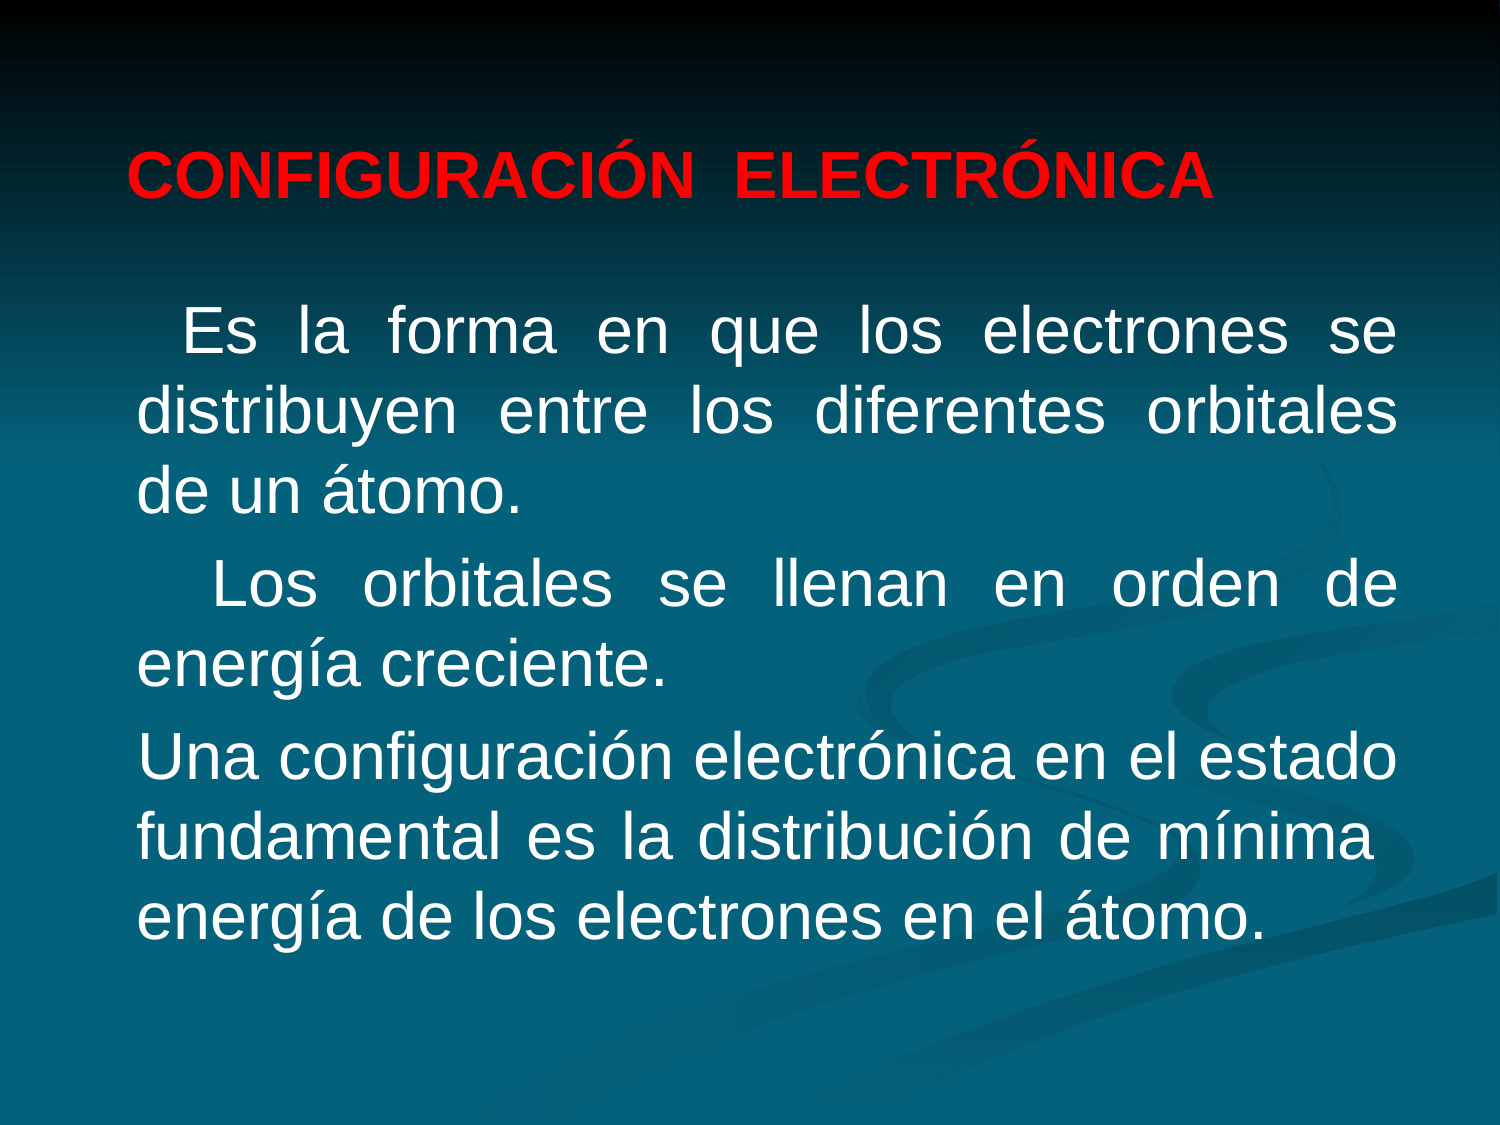

# CONFIGURACIÓN  ELECTRÓNICA
   Es la forma en que los electrones se distribuyen entre los diferentes orbitales de un átomo.
   Los orbitales se llenan en orden de energía creciente.
   Una configuración electrónica en el estado fundamental es la distribución de mínima  energía de los electrones en el átomo.